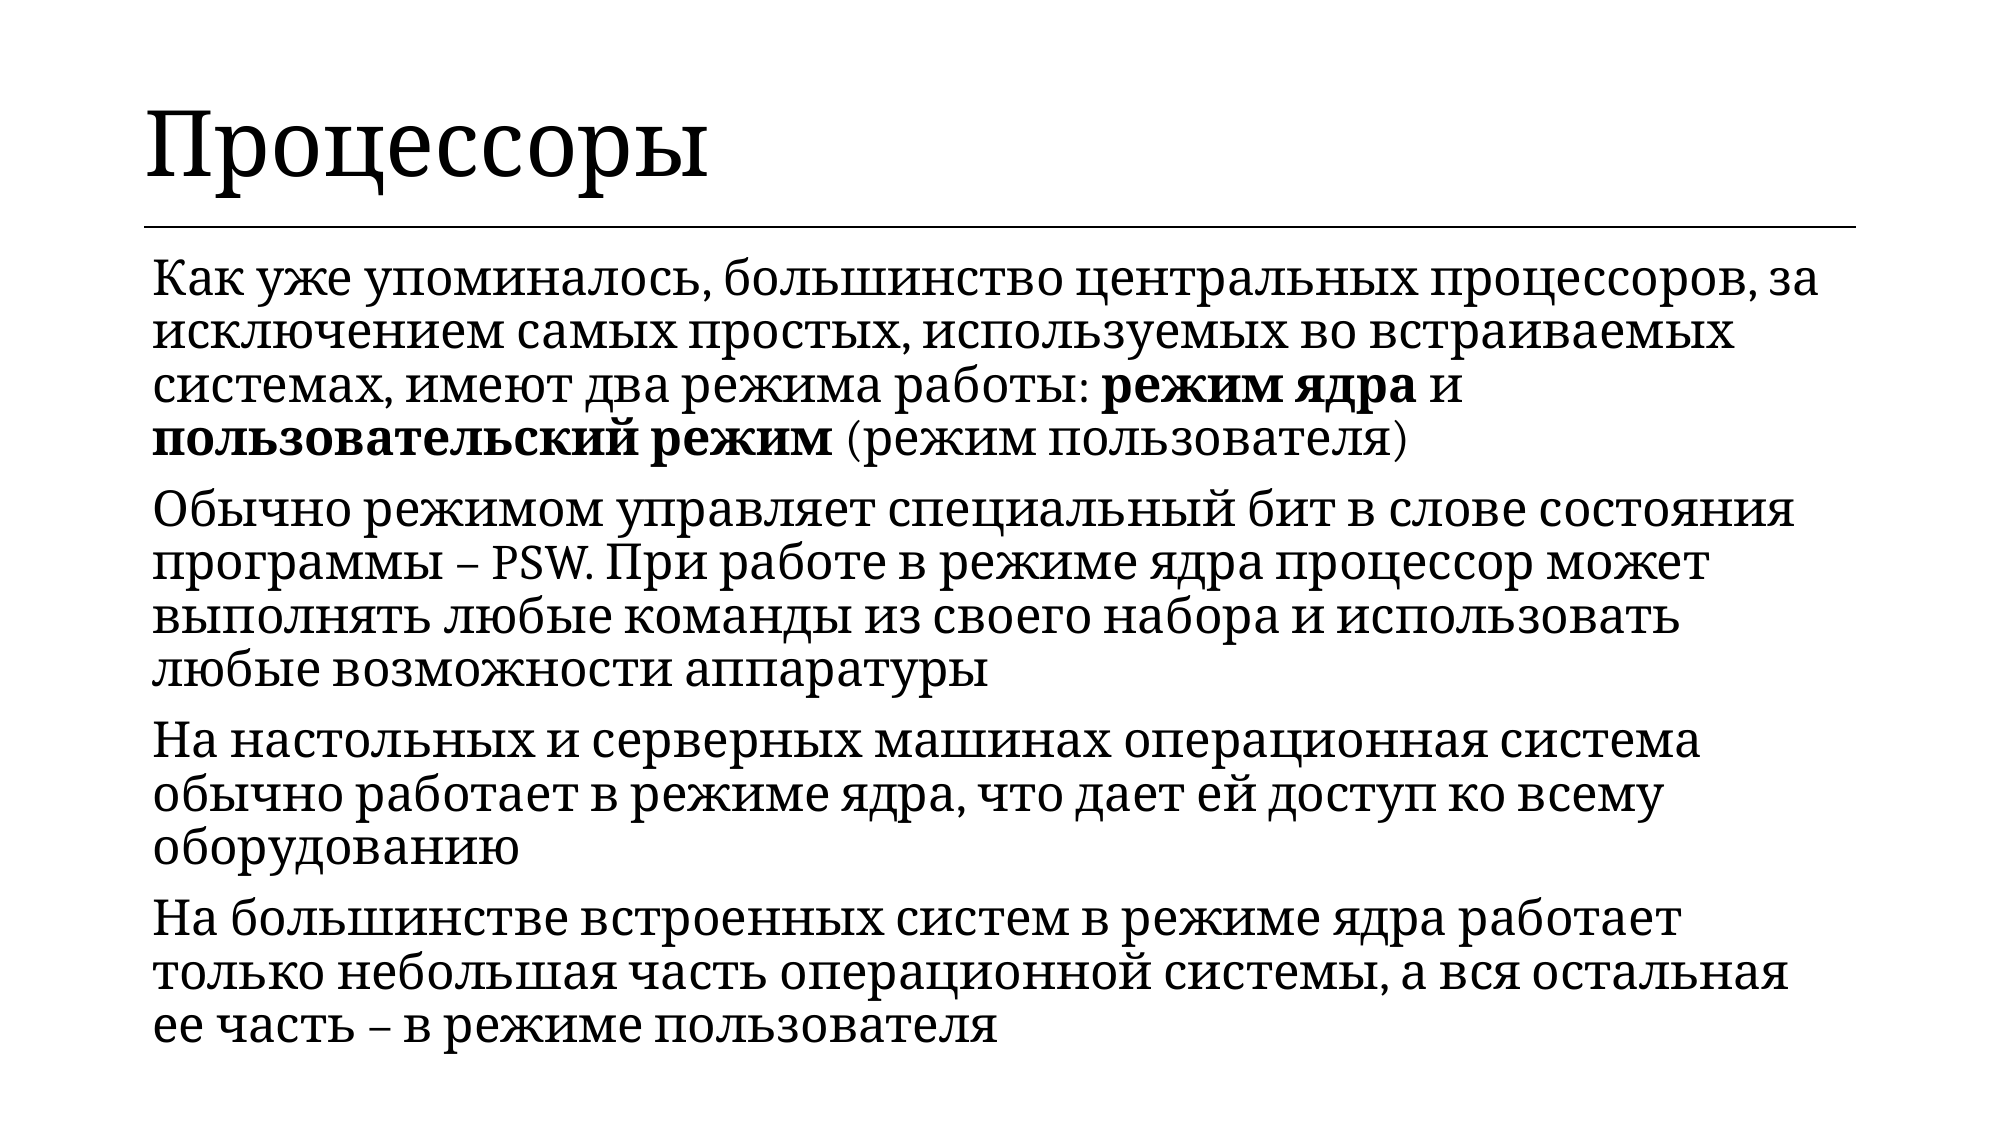

| Процессоры |
| --- |
Как уже упоминалось, большинство центральных процессоров, за исключением самых простых, используемых во встраиваемых системах, имеют два режима работы: режим ядра и пользовательский режим (режим пользователя)
Обычно режимом управляет специальный бит в слове состояния программы – PSW. При работе в режиме ядра процессор может выполнять любые команды из своего набора и использовать любые возможности аппаратуры
На настольных и серверных машинах операционная система обычно работает в режиме ядра, что дает ей доступ ко всему оборудованию
На большинстве встроенных систем в режиме ядра работает только небольшая часть операционной системы, а вся остальная ее часть – в режиме пользователя